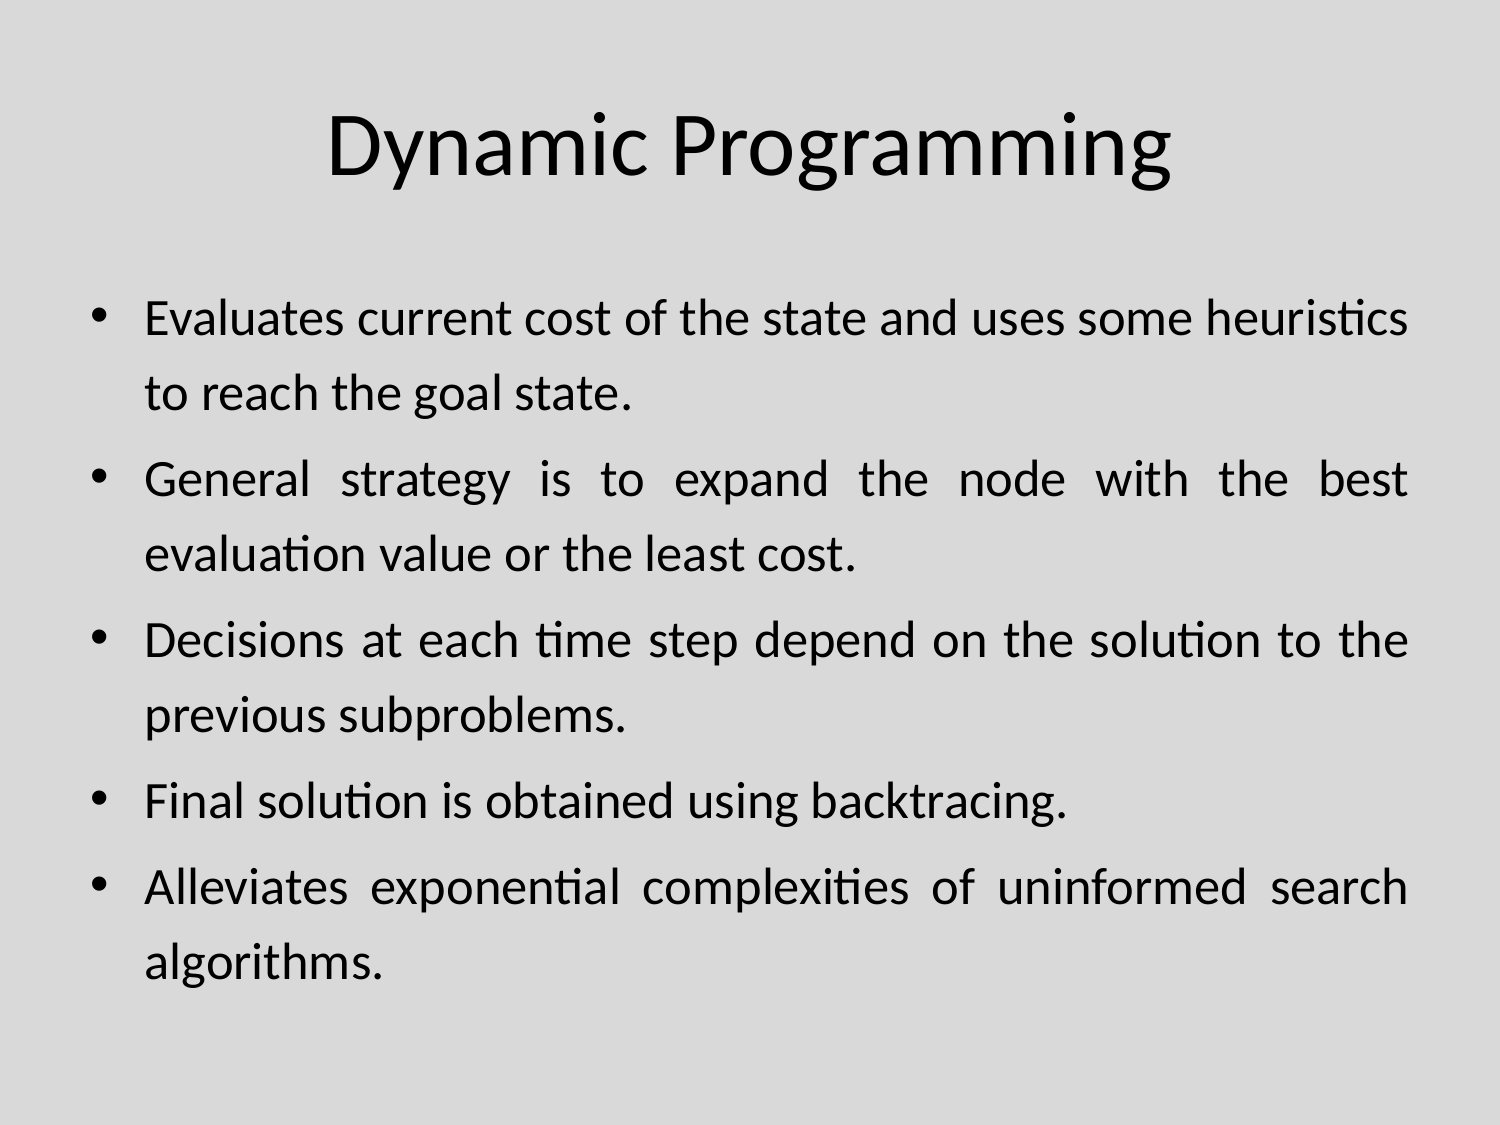

# Dynamic Programming
Evaluates current cost of the state and uses some heuristics to reach the goal state.
General strategy is to expand the node with the best evaluation value or the least cost.
Decisions at each time step depend on the solution to the previous subproblems.
Final solution is obtained using backtracing.
Alleviates exponential complexities of uninformed search algorithms.